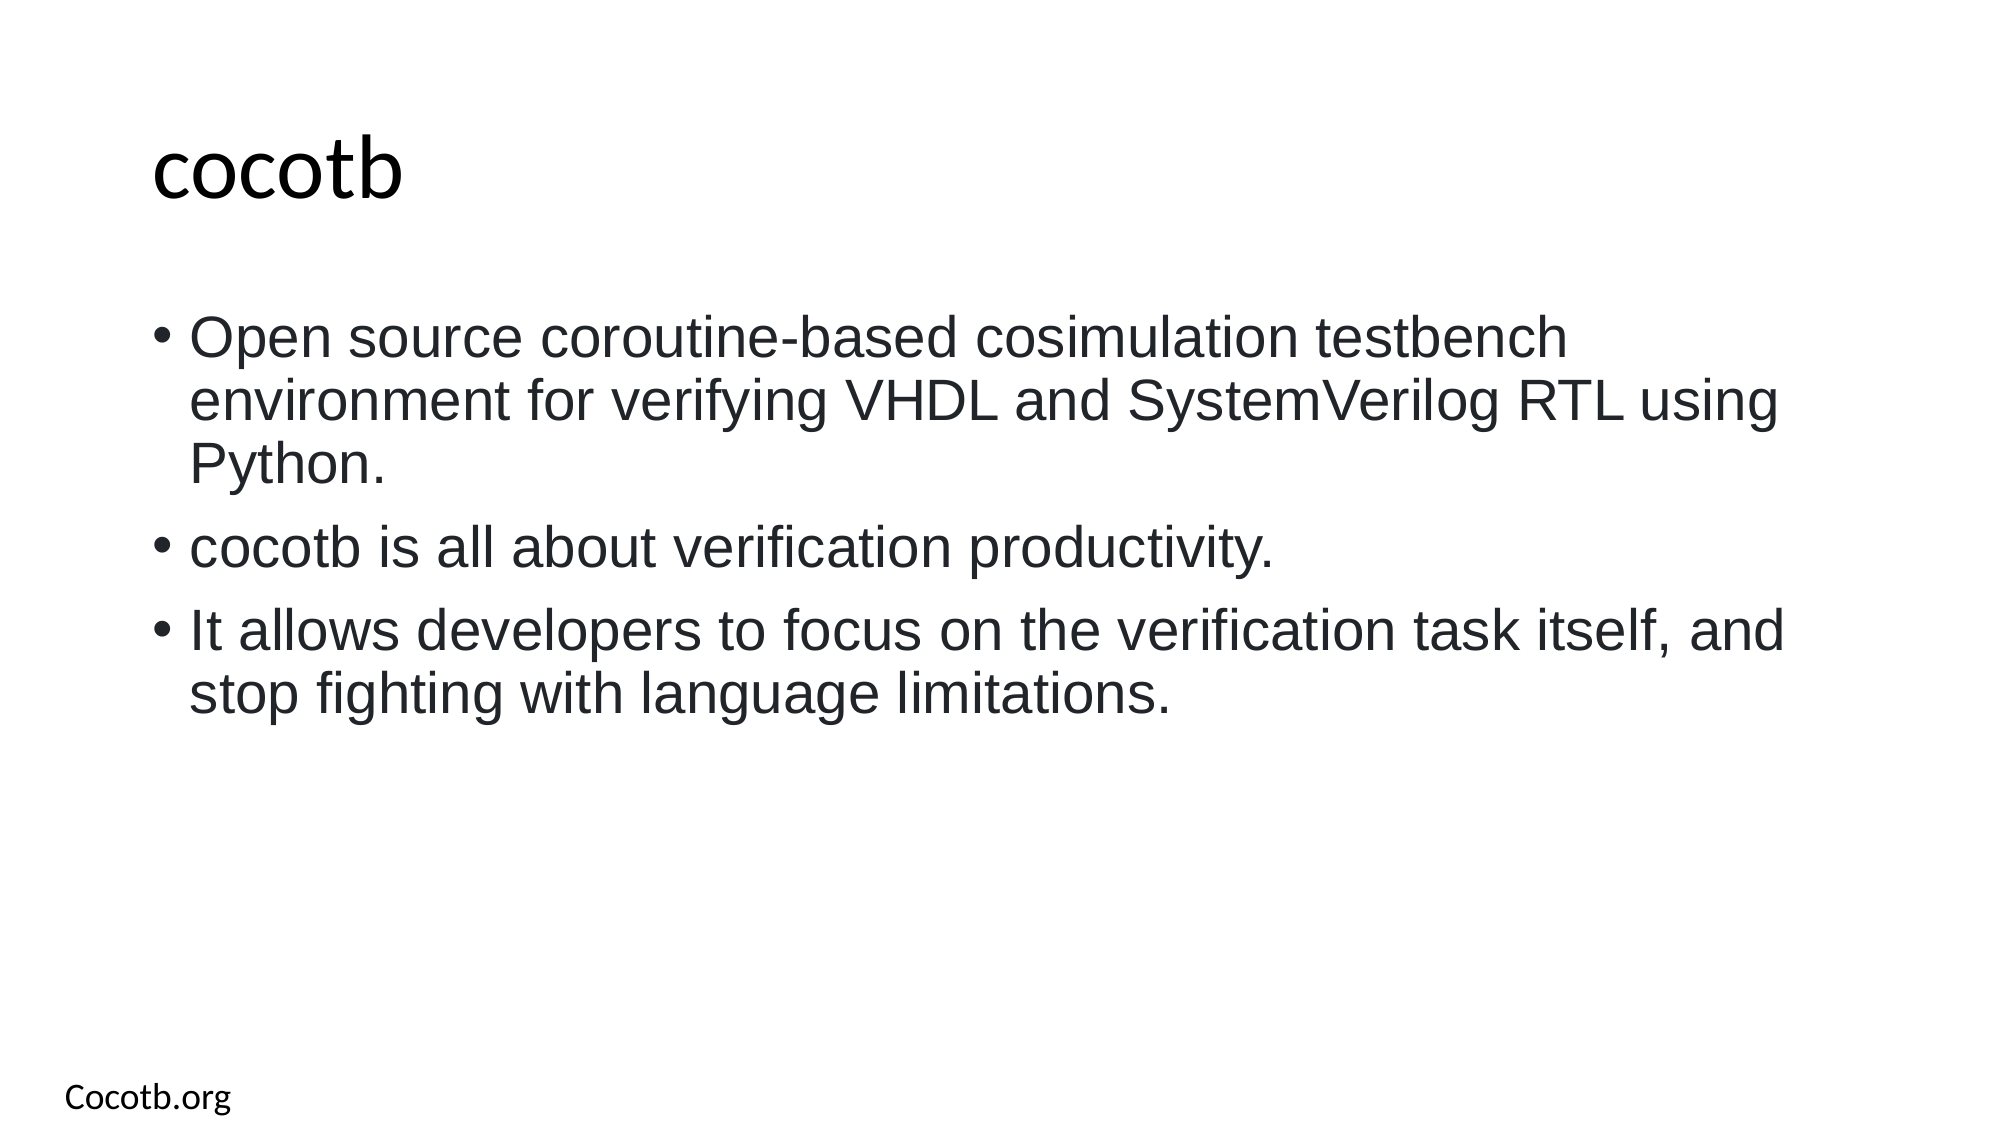

# cocotb
Open source coroutine-based cosimulation testbench environment for verifying VHDL and SystemVerilog RTL using Python.
cocotb is all about verification productivity.
It allows developers to focus on the verification task itself, and stop fighting with language limitations.
Cocotb.org